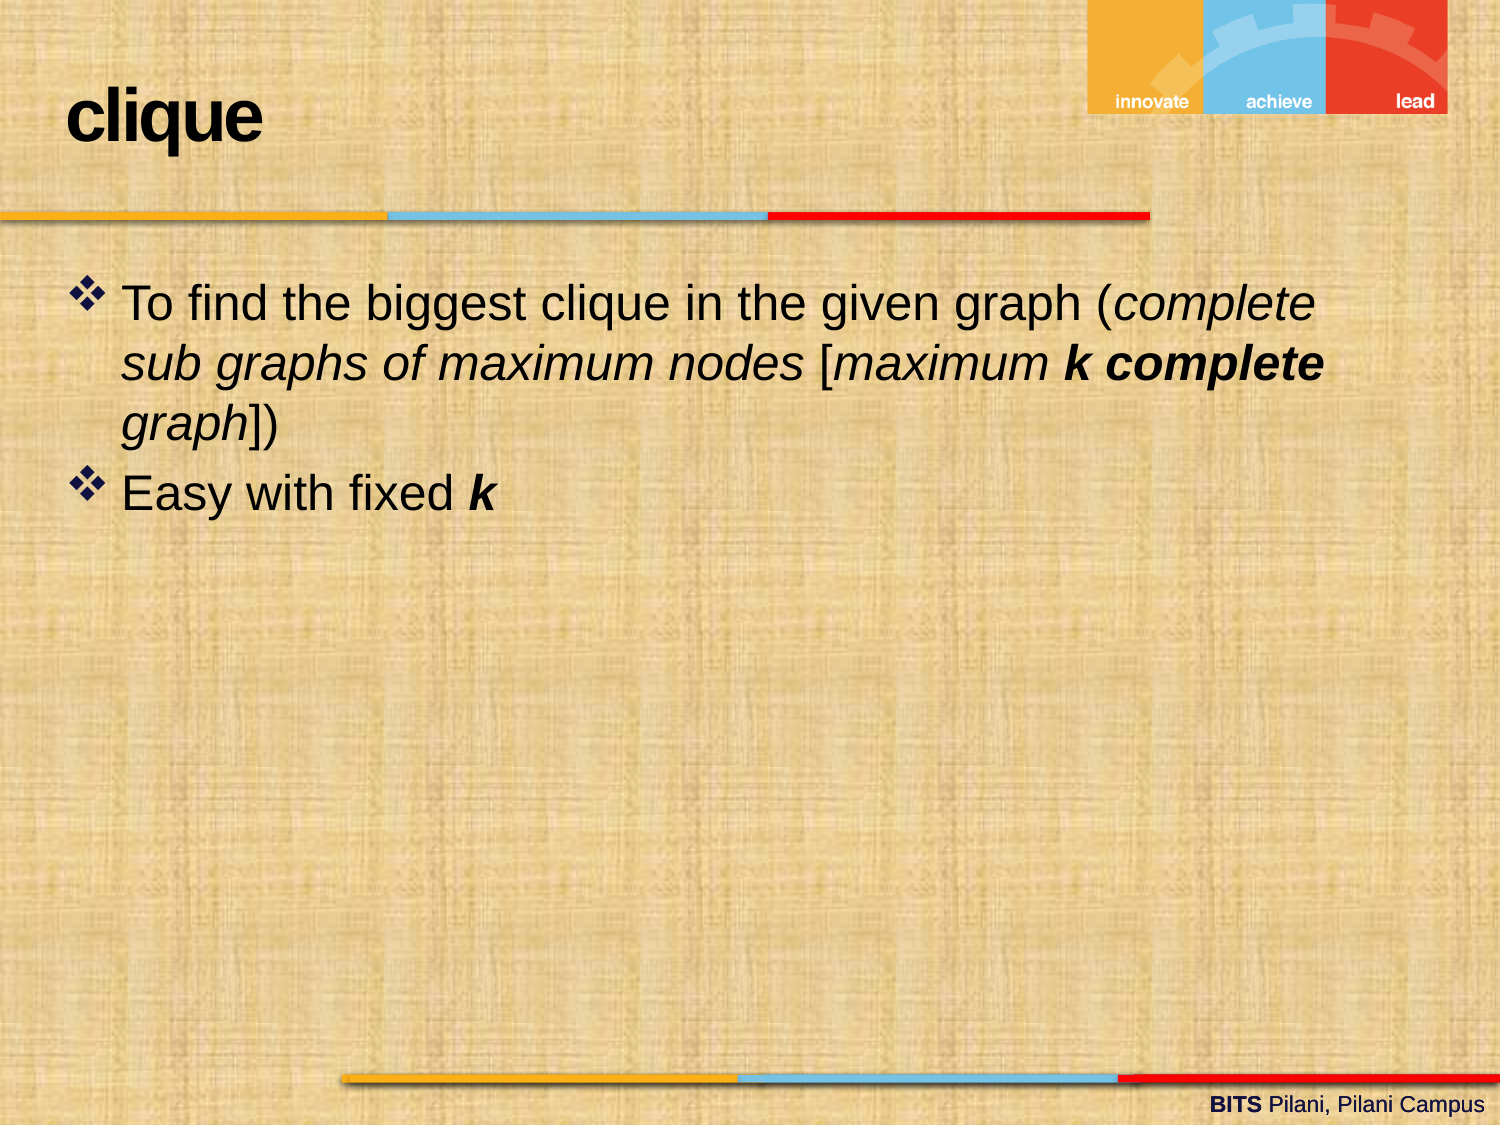

clique
To find the biggest clique in the given graph (complete sub graphs of maximum nodes [maximum k complete graph])
Easy with fixed k